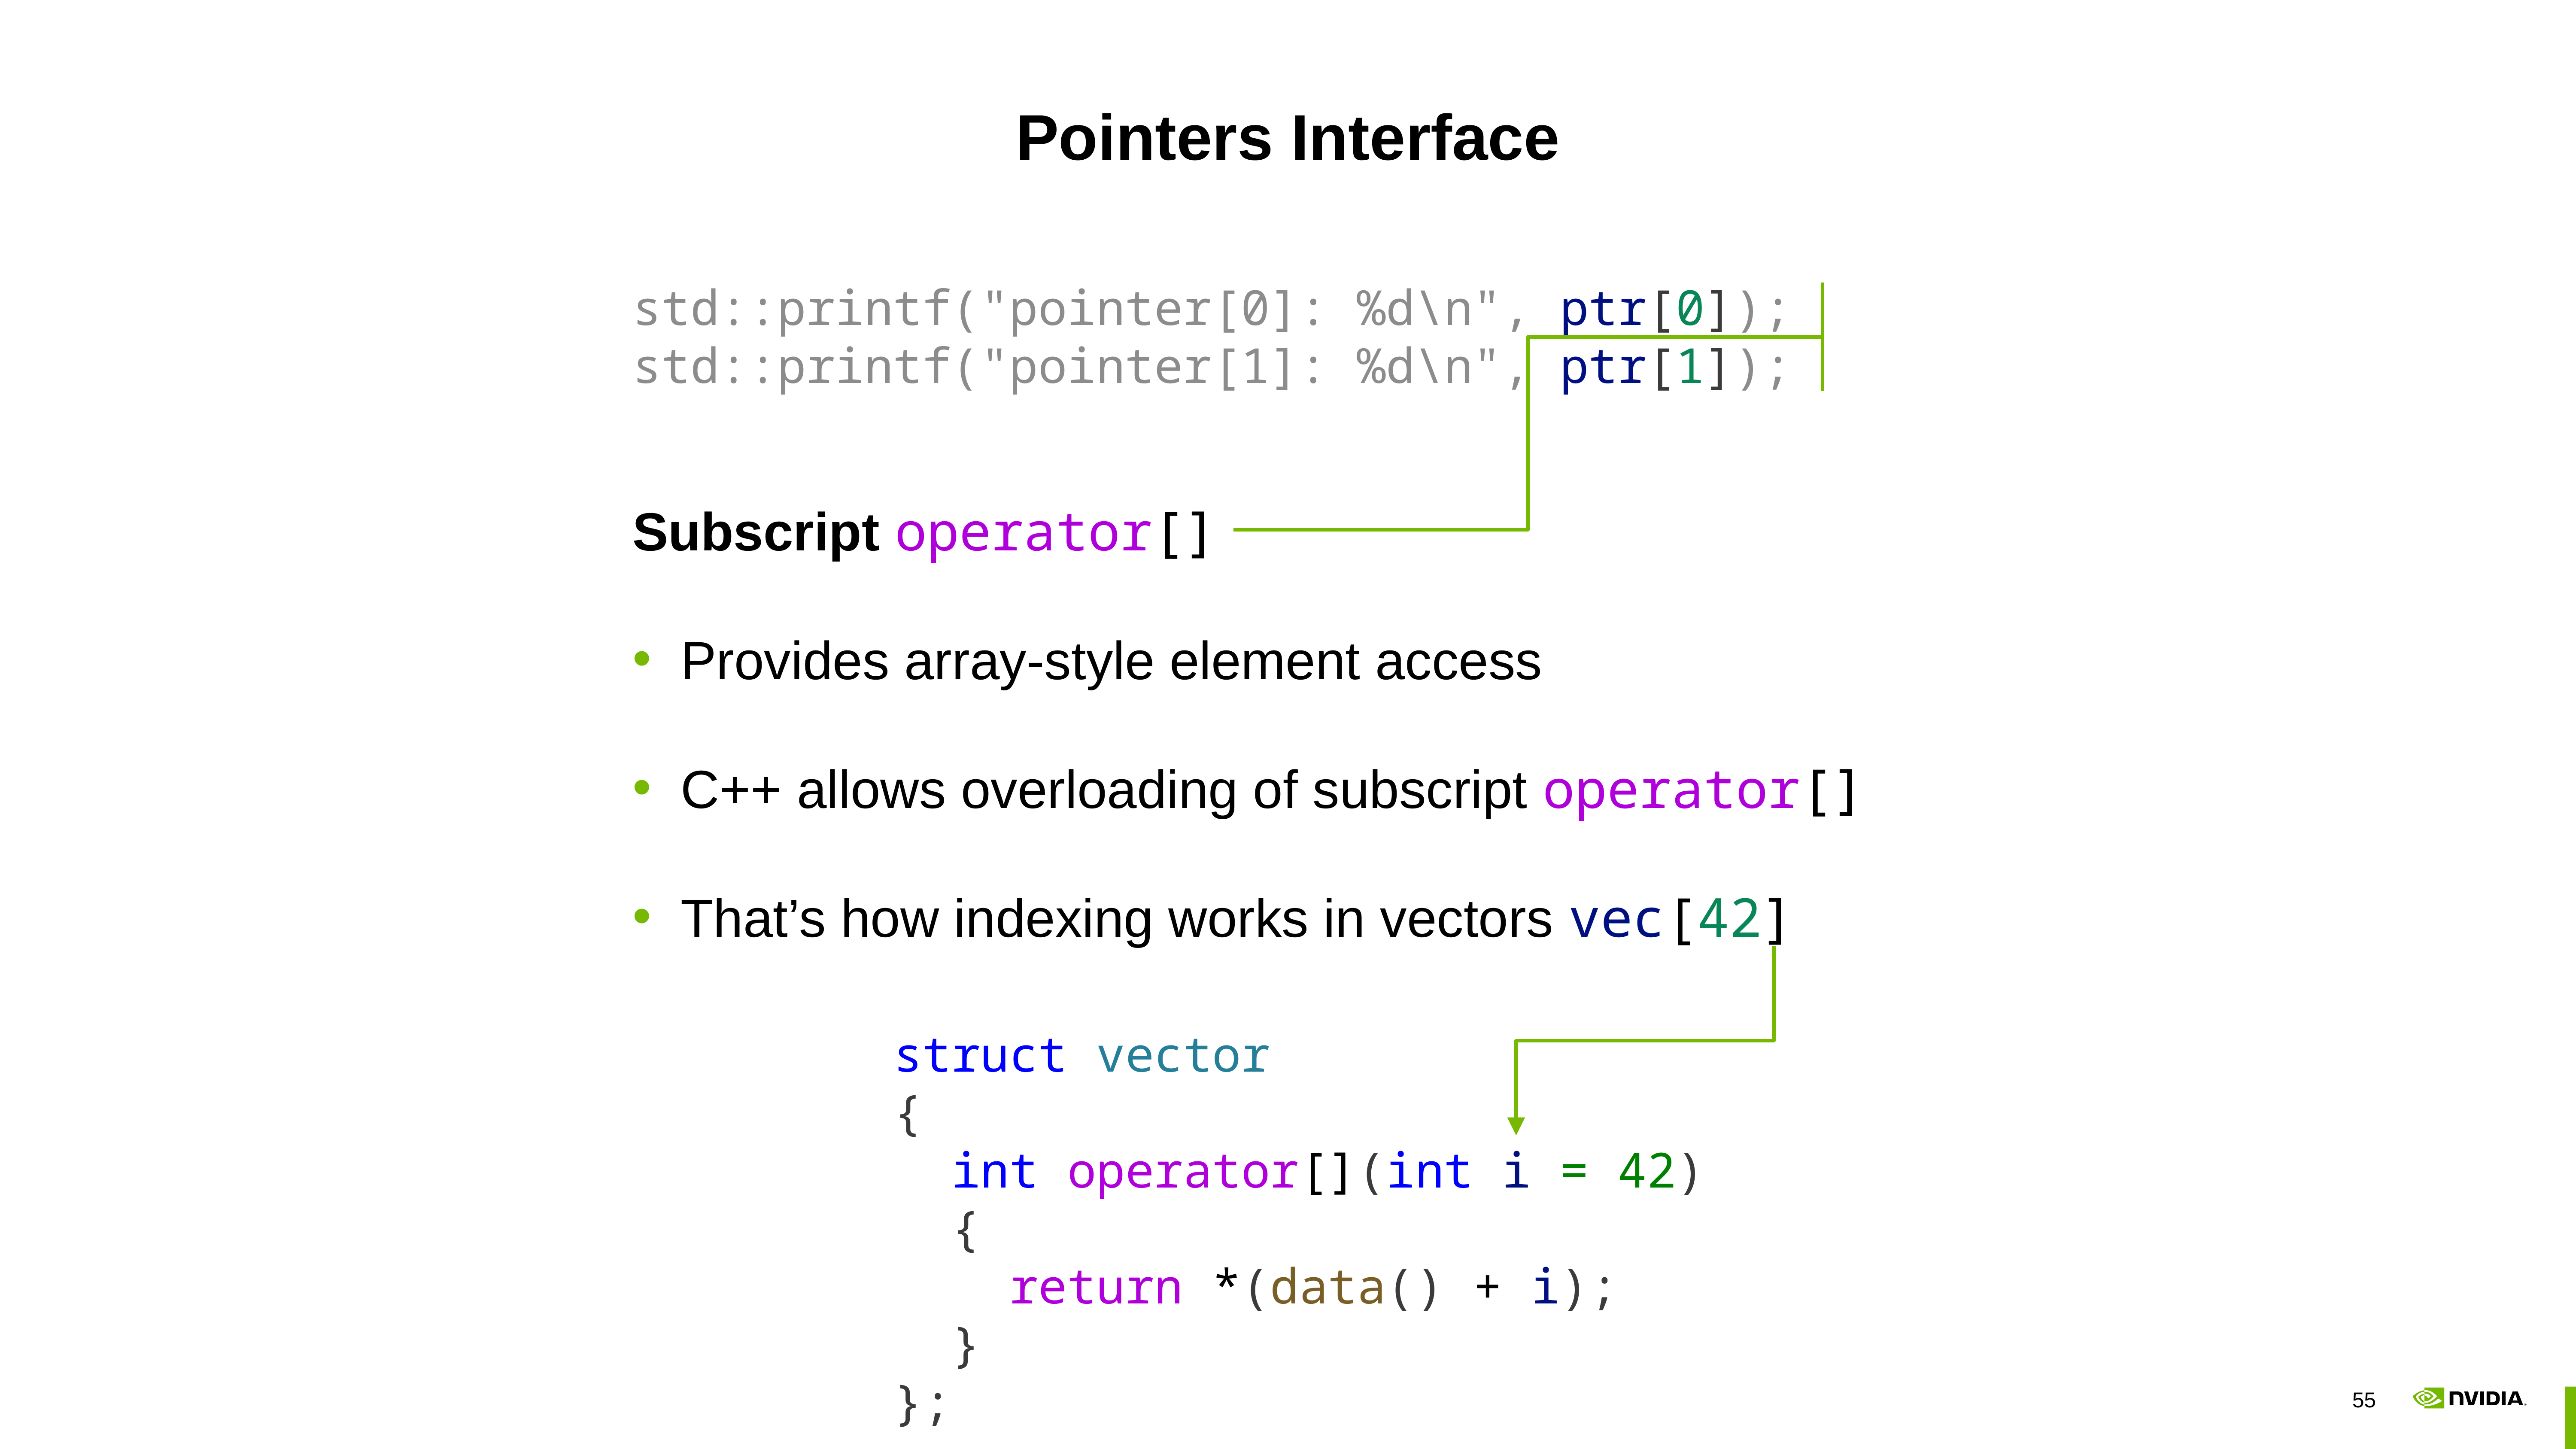

# Pointers Interface
std::printf("pointer[0]: %d\n", ptr[0]); std::printf("pointer[1]: %d\n", ptr[1]);
Subscript operator[]

Provides array-style element access

C++ allows overloading of subscript operator[]

That’s how indexing works in vectors vec[42]

struct vector
{
  int operator[](int i = 42)
  {
    return *(data() + i);
  }
};